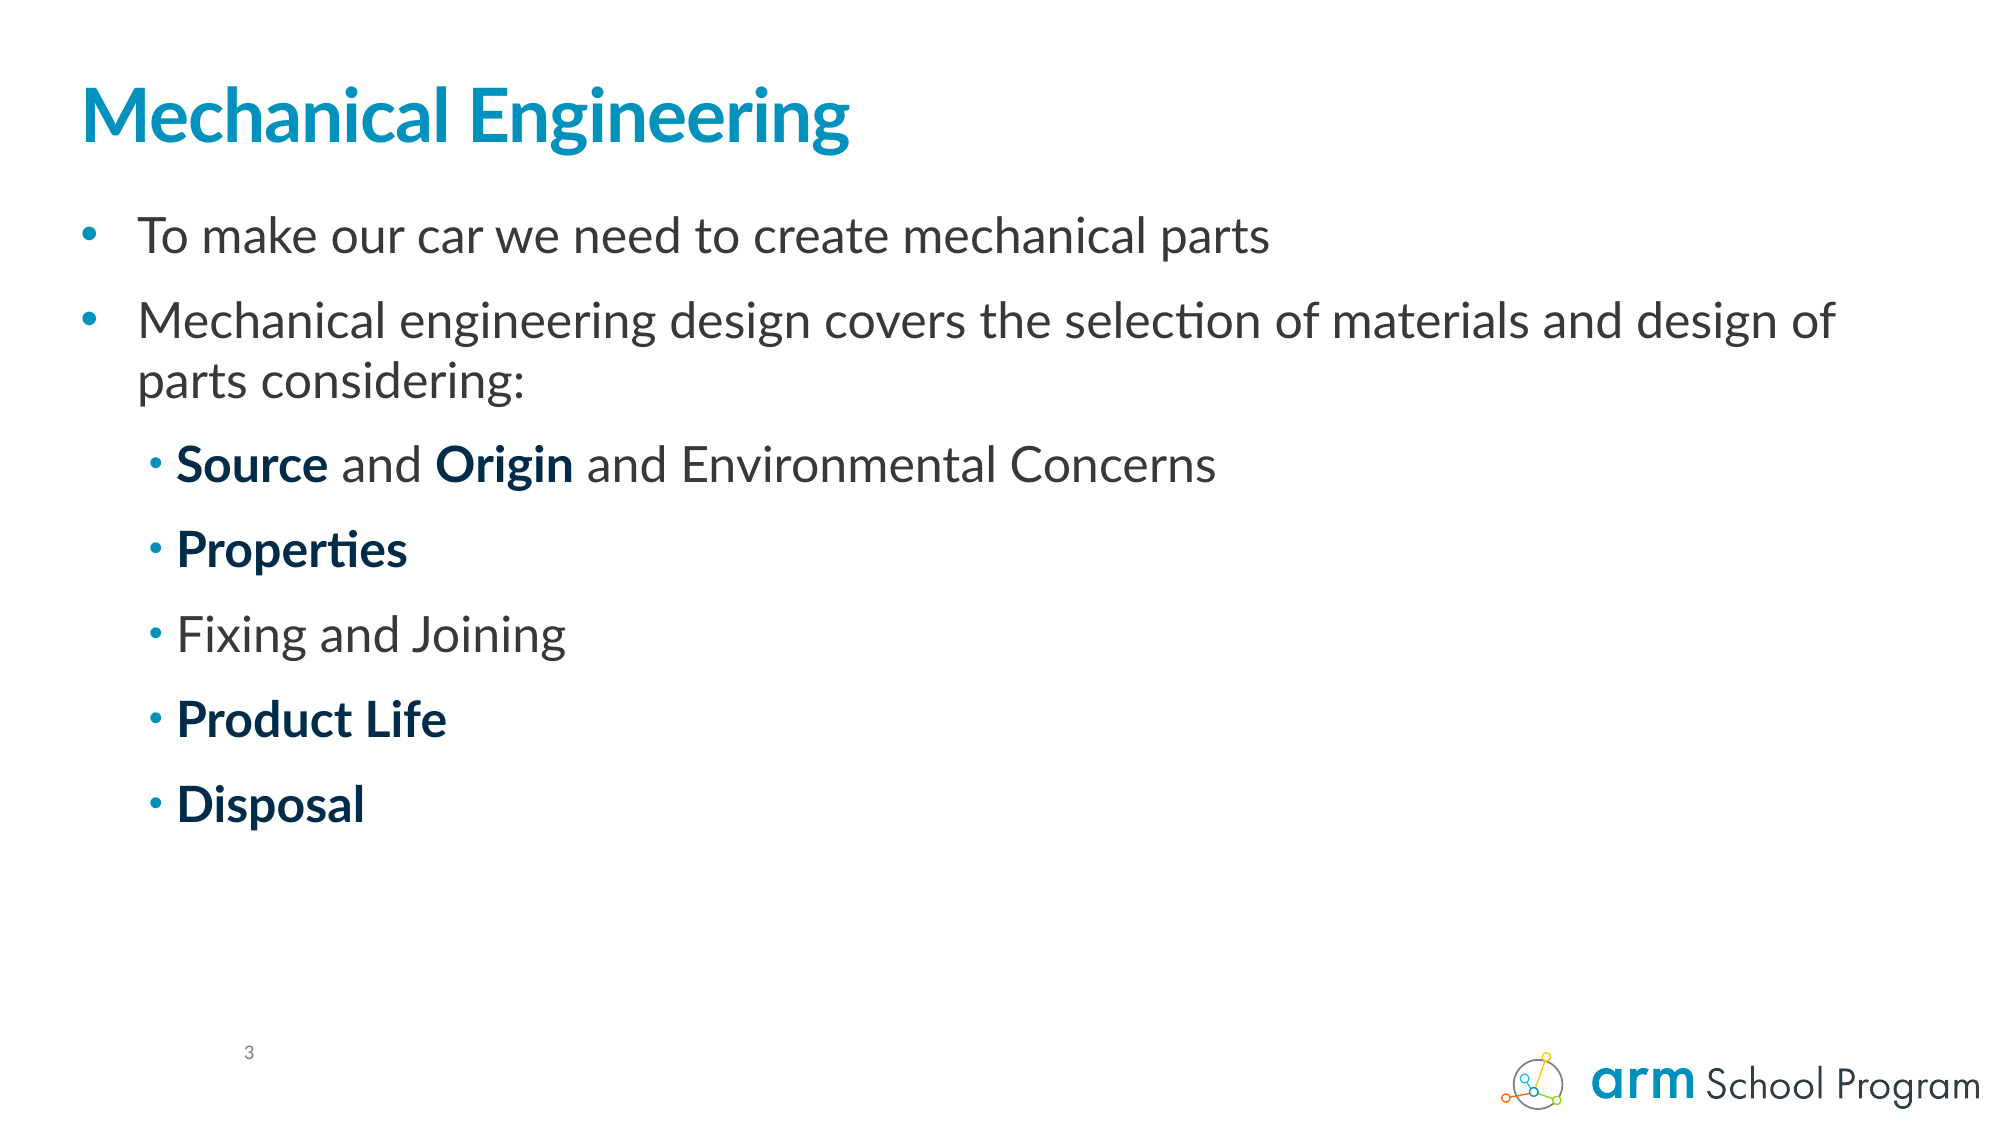

# Mechanical Engineering
To make our car we need to create mechanical parts
Mechanical engineering design covers the selection of materials and design of parts considering:
Source and Origin and Environmental Concerns
Properties
Fixing and Joining
Product Life
Disposal